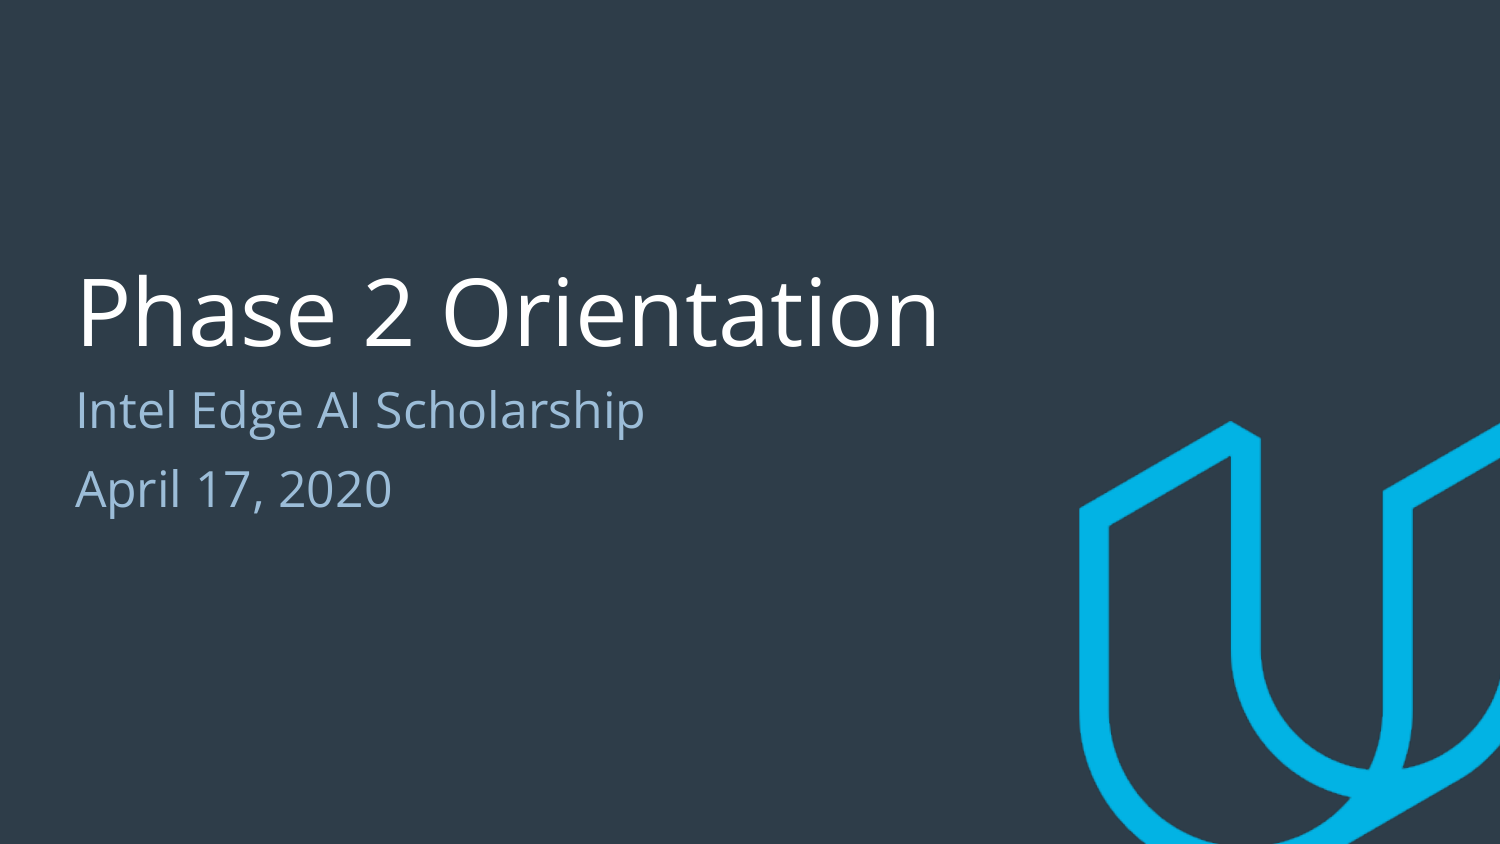

# Phase 2 Orientation
Intel Edge AI Scholarship
April 17, 2020